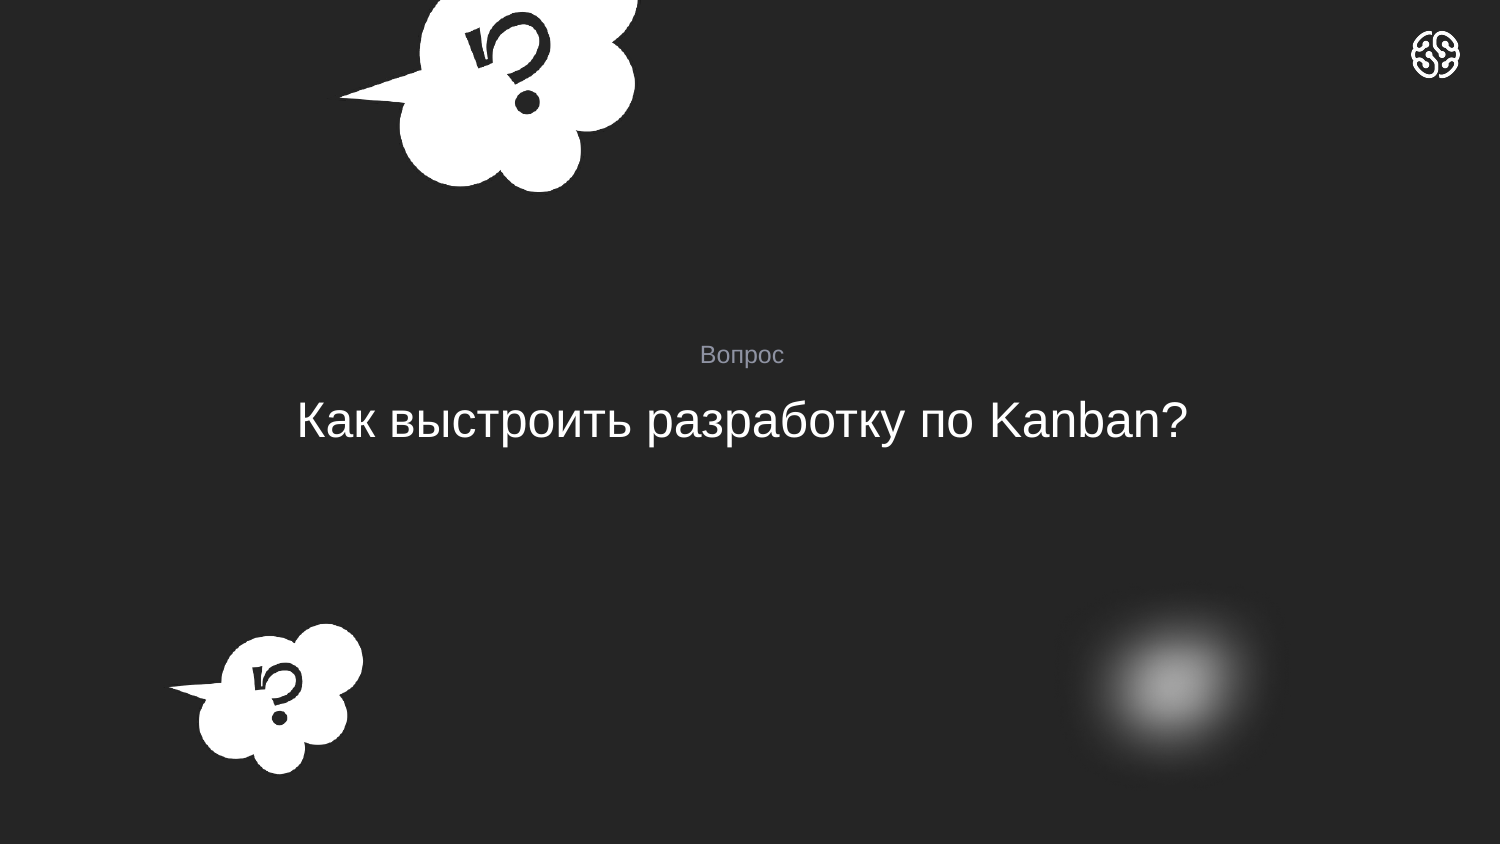

Вопрос
# Как выстроить разработку по Kanban?